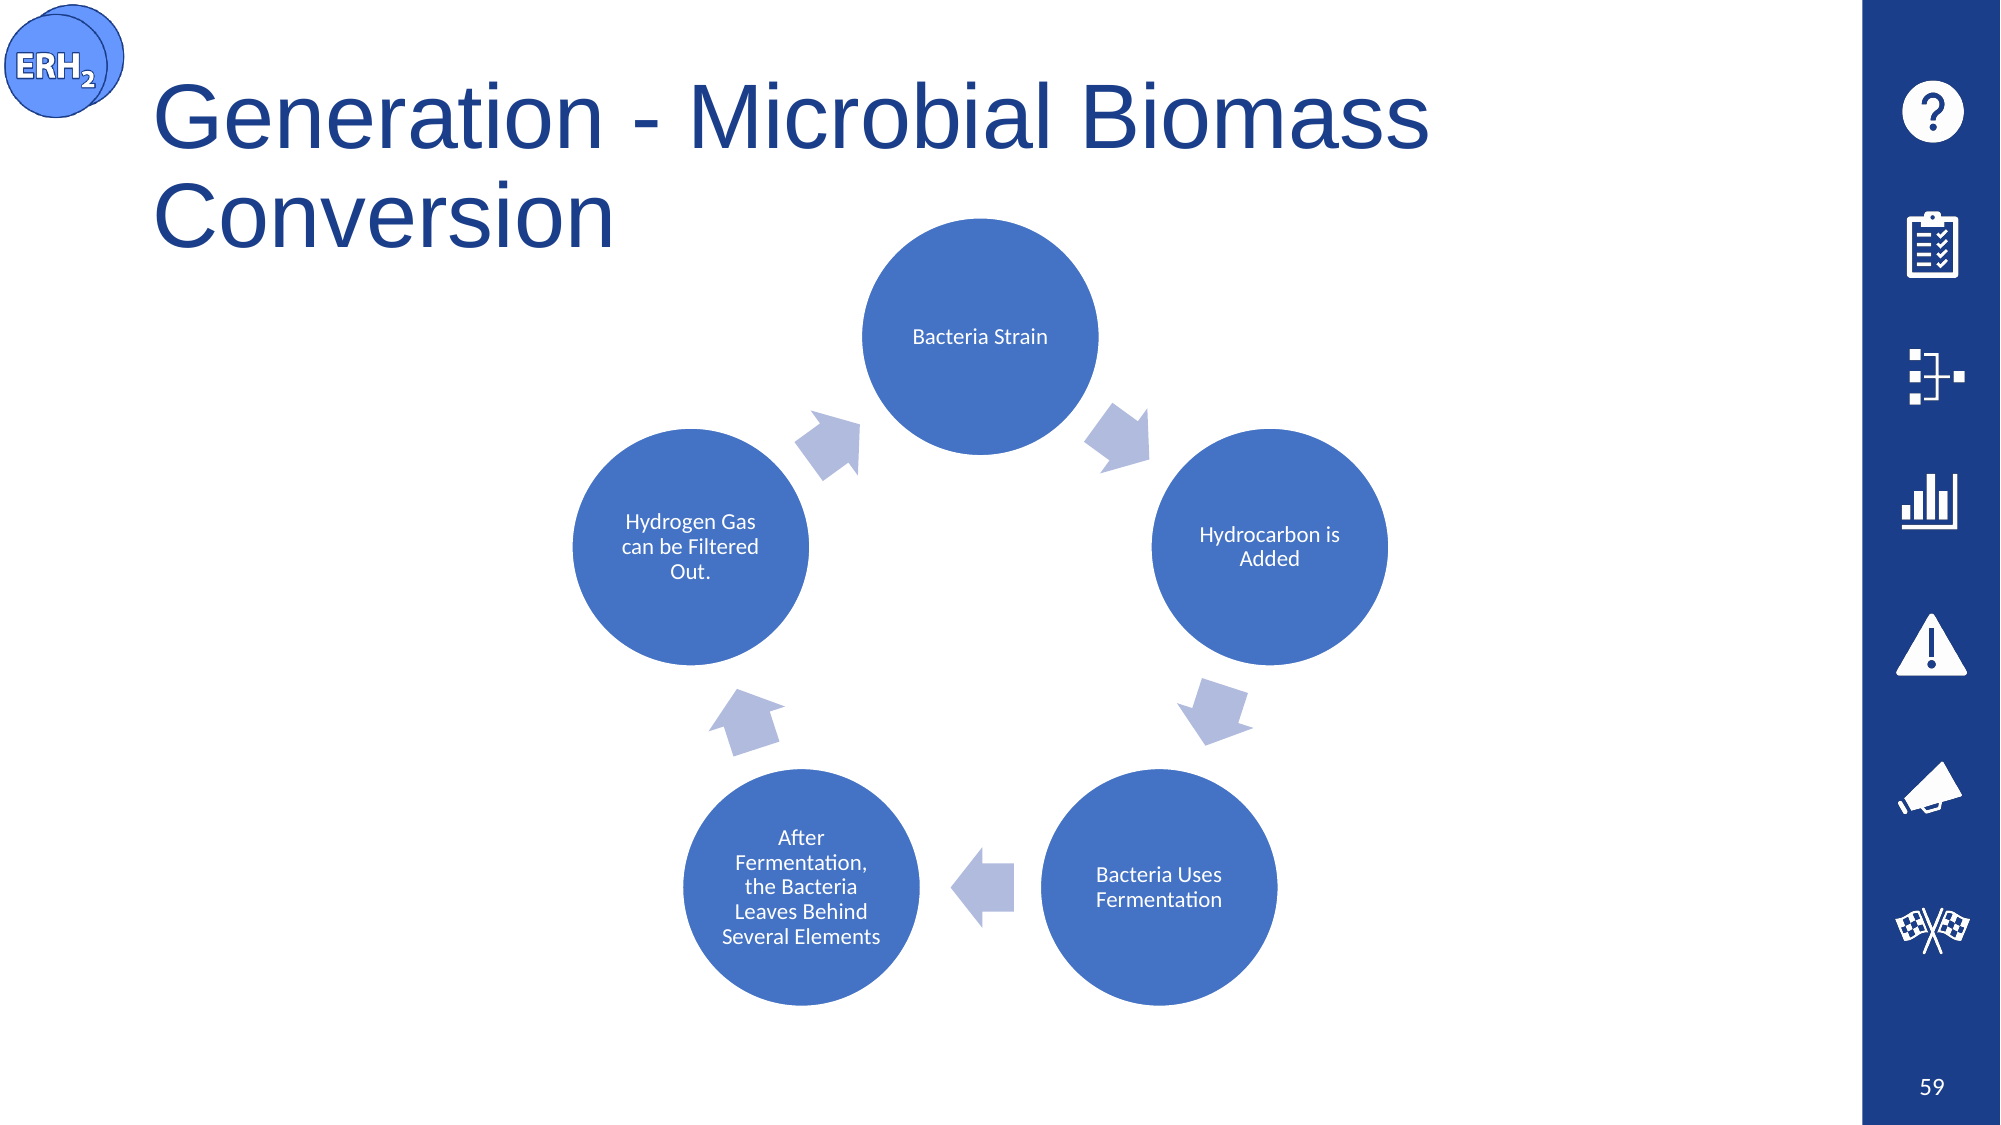

# Generation - Microbial Biomass Conversion
Bacteria Strain

Hydrocarbon is Added

Bacteria Uses Fermentation

After Fermentation, the Bacteria Leaves Behind Several Elements

Hydrogen Gas can be Filtered Out.